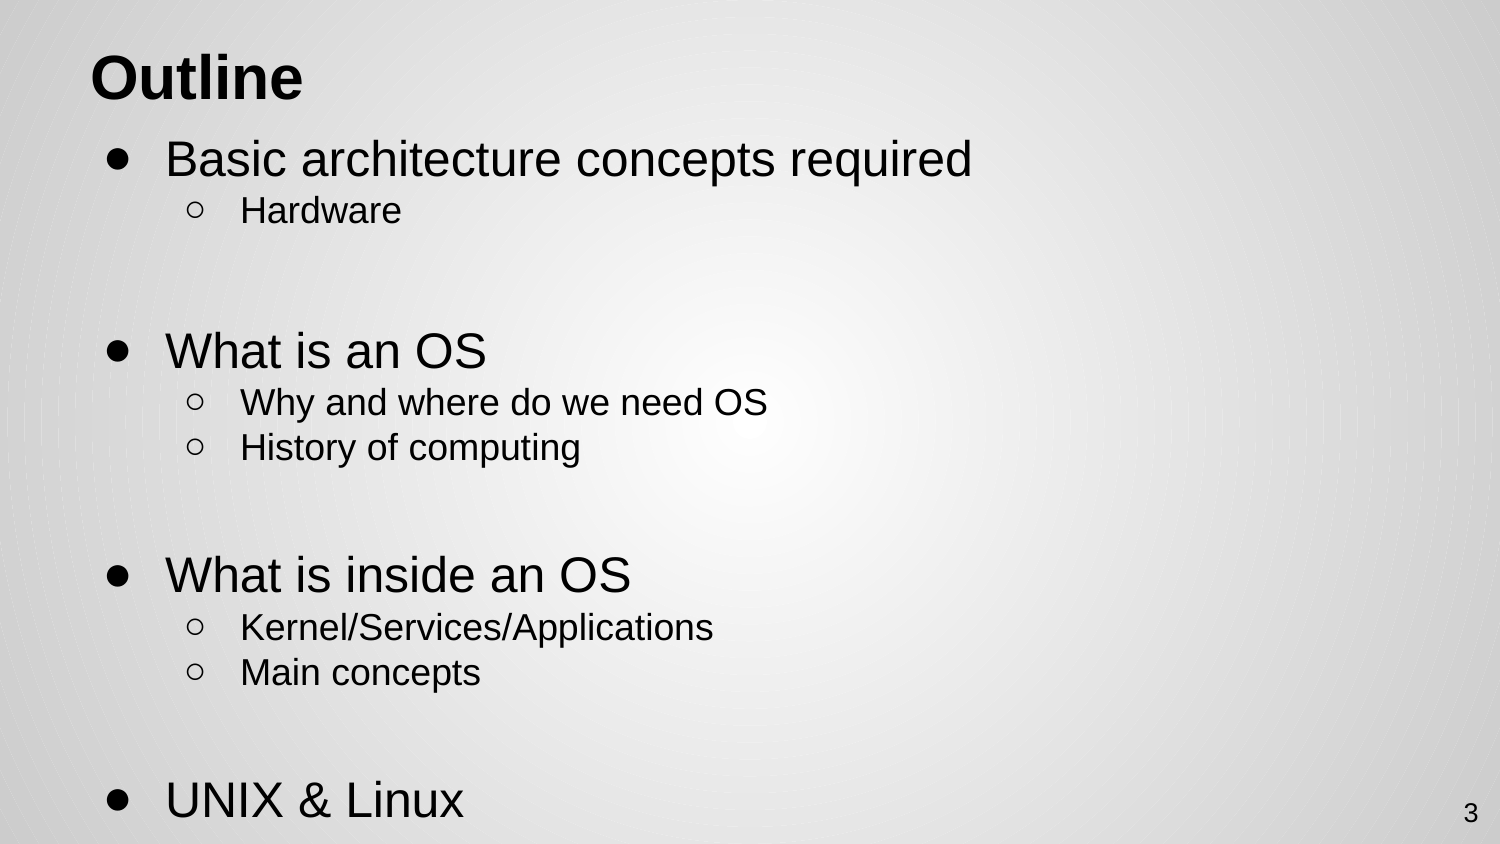

# Outline
Basic architecture concepts required
Hardware

What is an OS
Why and where do we need OS
History of computing

What is inside an OS
Kernel/Services/Applications
Main concepts

UNIX & Linux
3